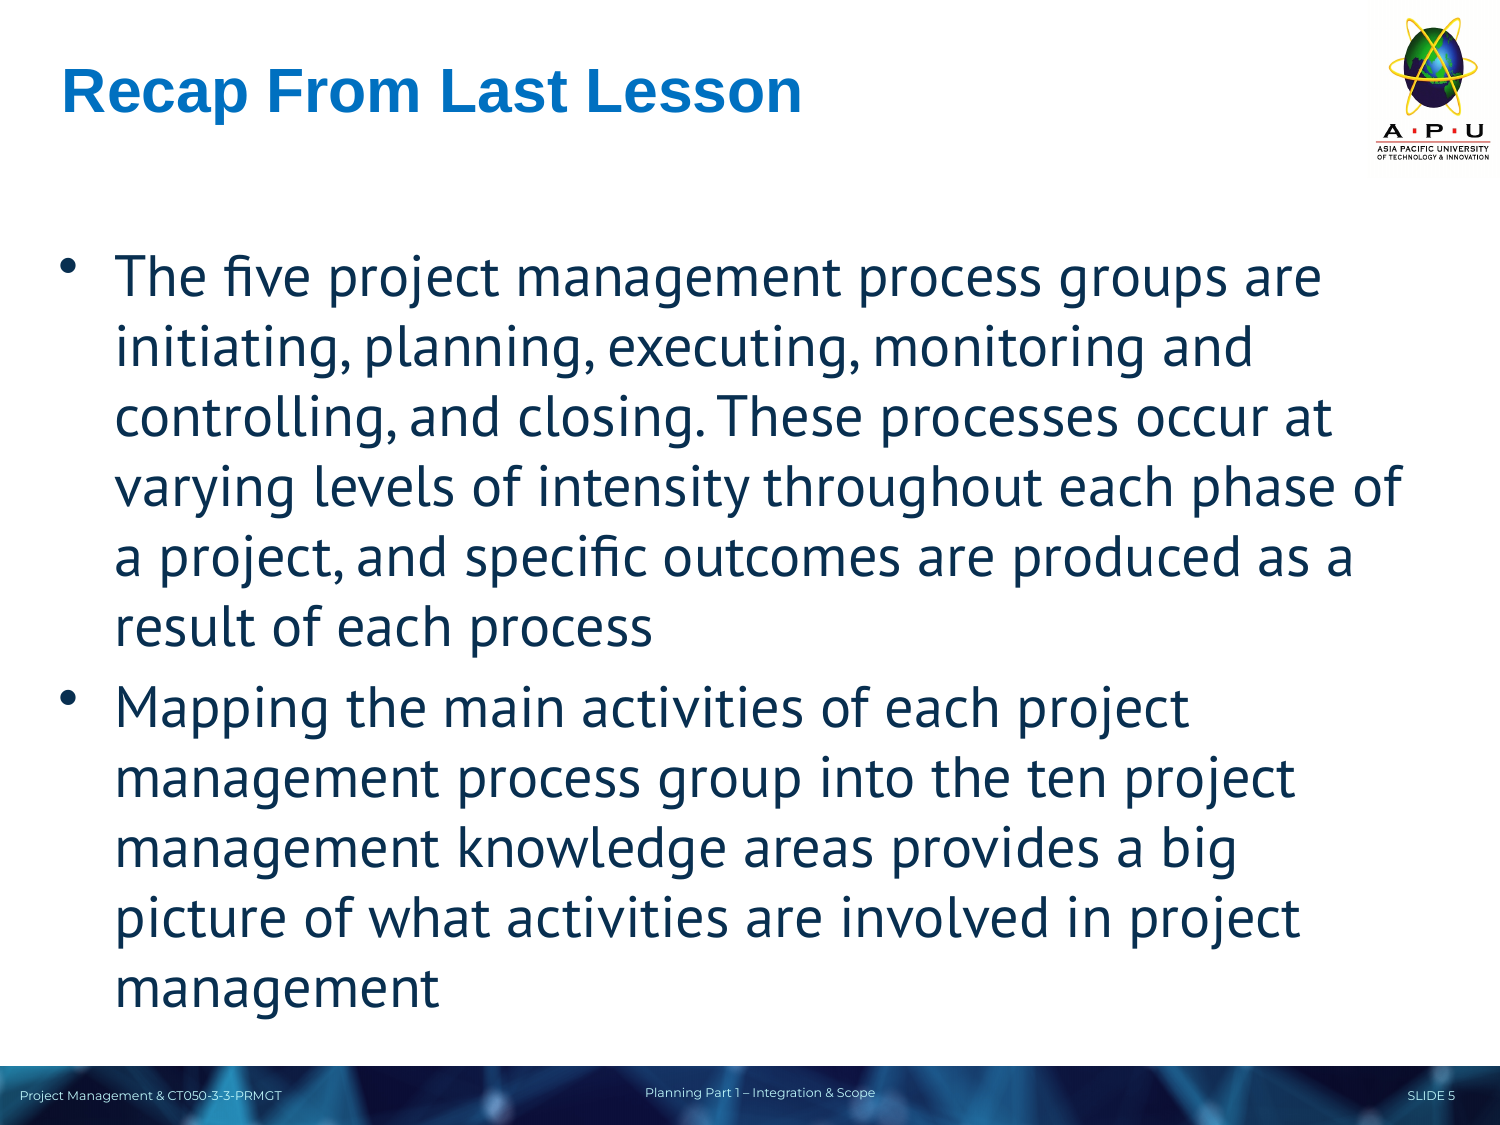

Recap From Last Lesson
The five project management process groups are initiating, planning, executing, monitoring and controlling, and closing. These processes occur at varying levels of intensity throughout each phase of a project, and specific outcomes are produced as a result of each process
Mapping the main activities of each project management process group into the ten project management knowledge areas provides a big picture of what activities are involved in project management